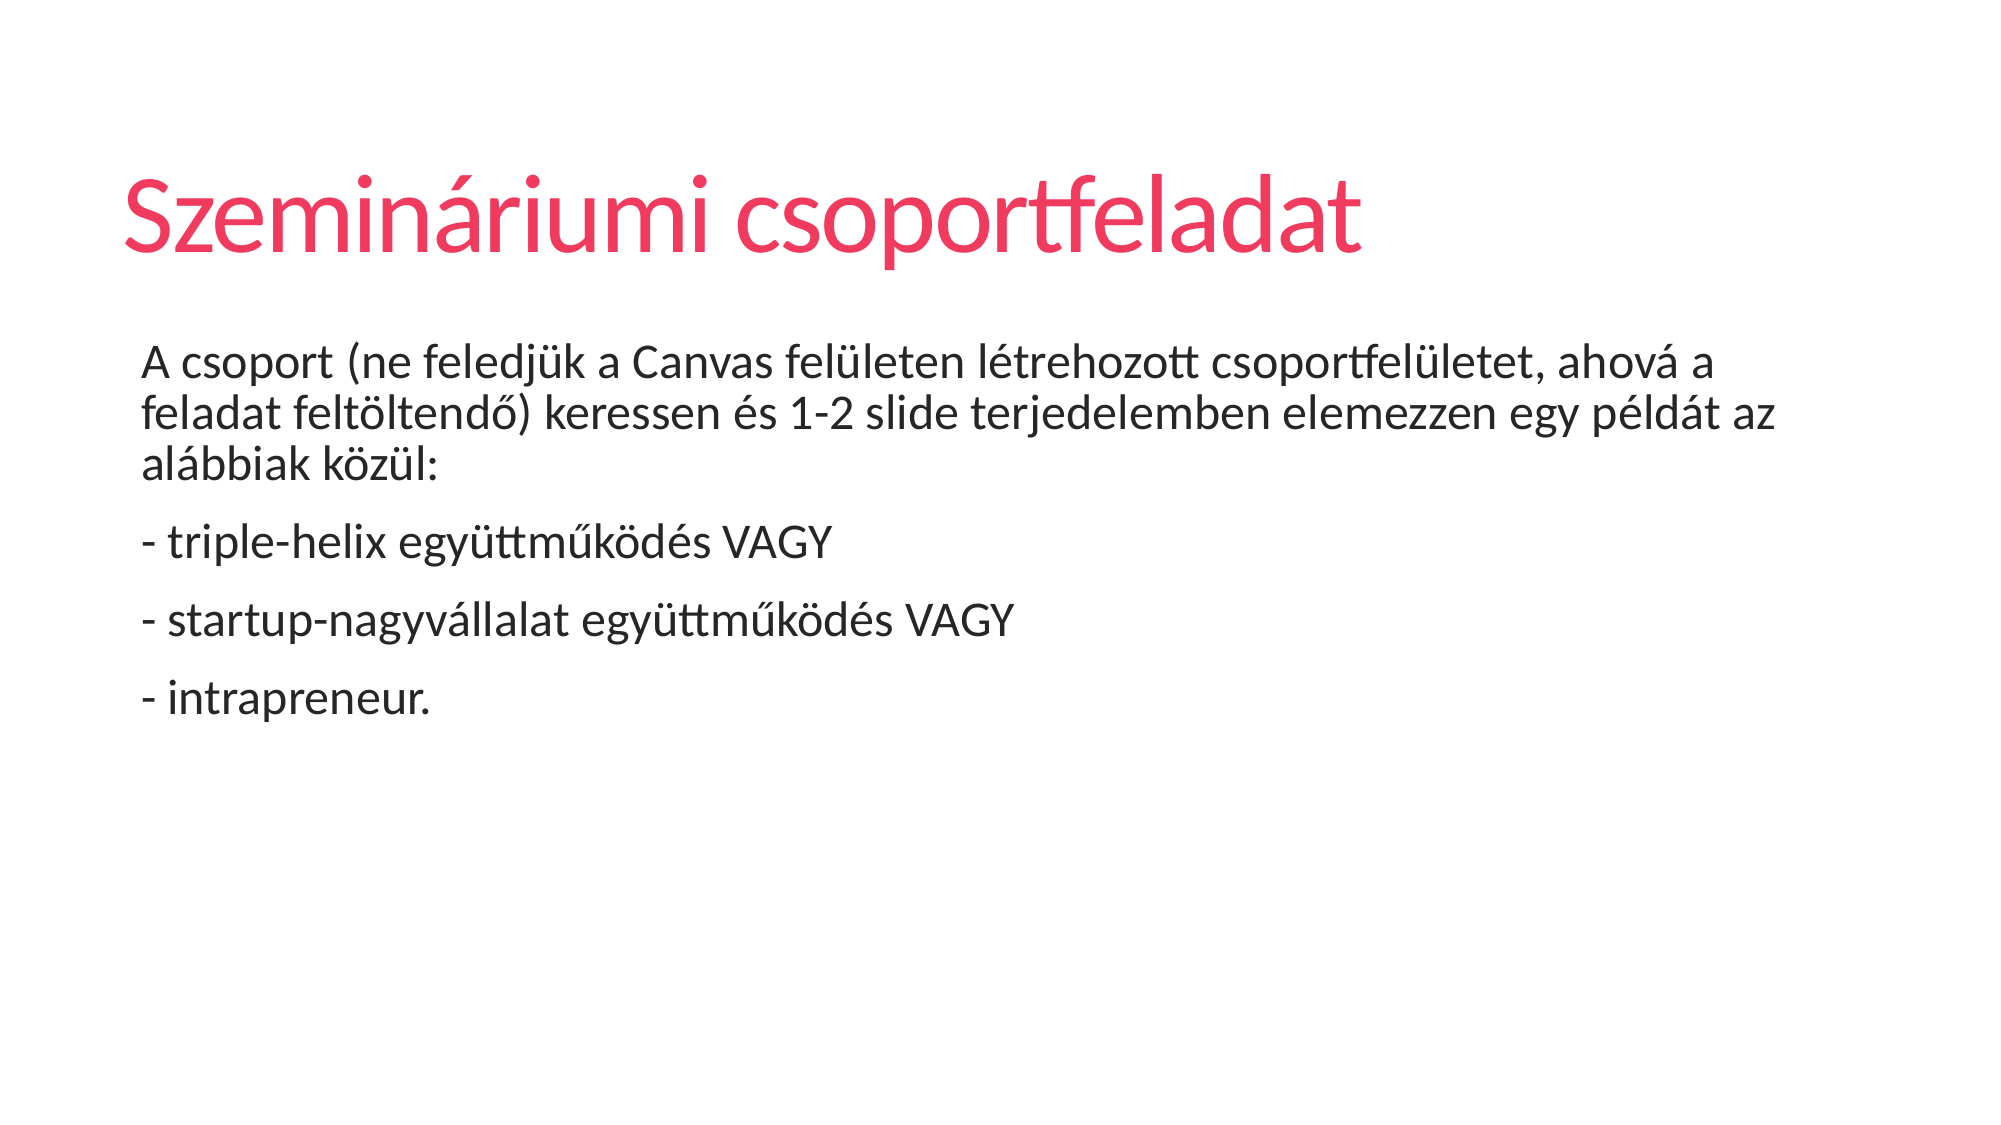

# Szemináriumi csoportfeladat
A csoport (ne feledjük a Canvas felületen létrehozott csoportfelületet, ahová a feladat feltöltendő) keressen és 1-2 slide terjedelemben elemezzen egy példát az alábbiak közül:
- triple-helix együttműködés VAGY
- startup-nagyvállalat együttműködés VAGY
- intrapreneur.